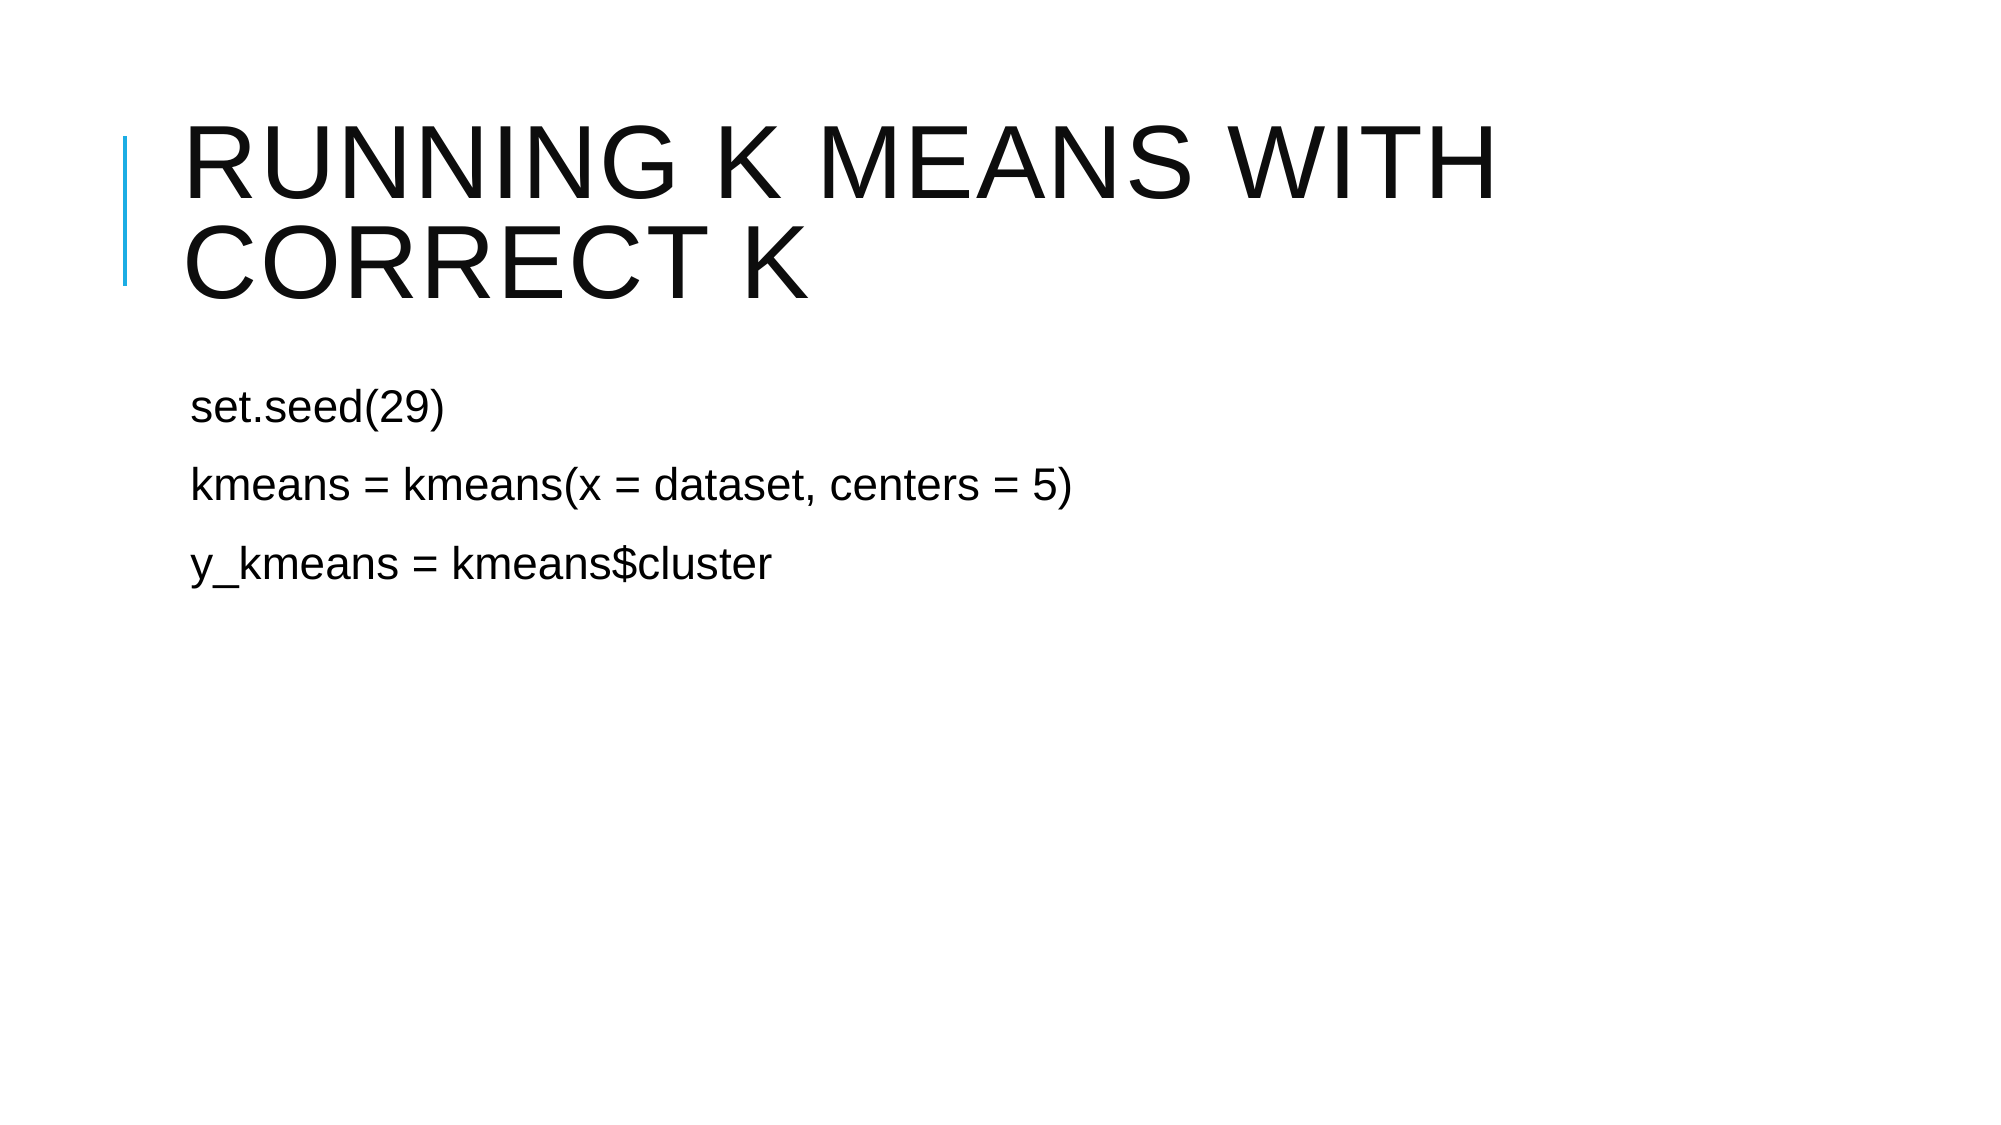

# Running k means with correct k
set.seed(29)
kmeans = kmeans(x = dataset, centers = 5)
y_kmeans = kmeans$cluster